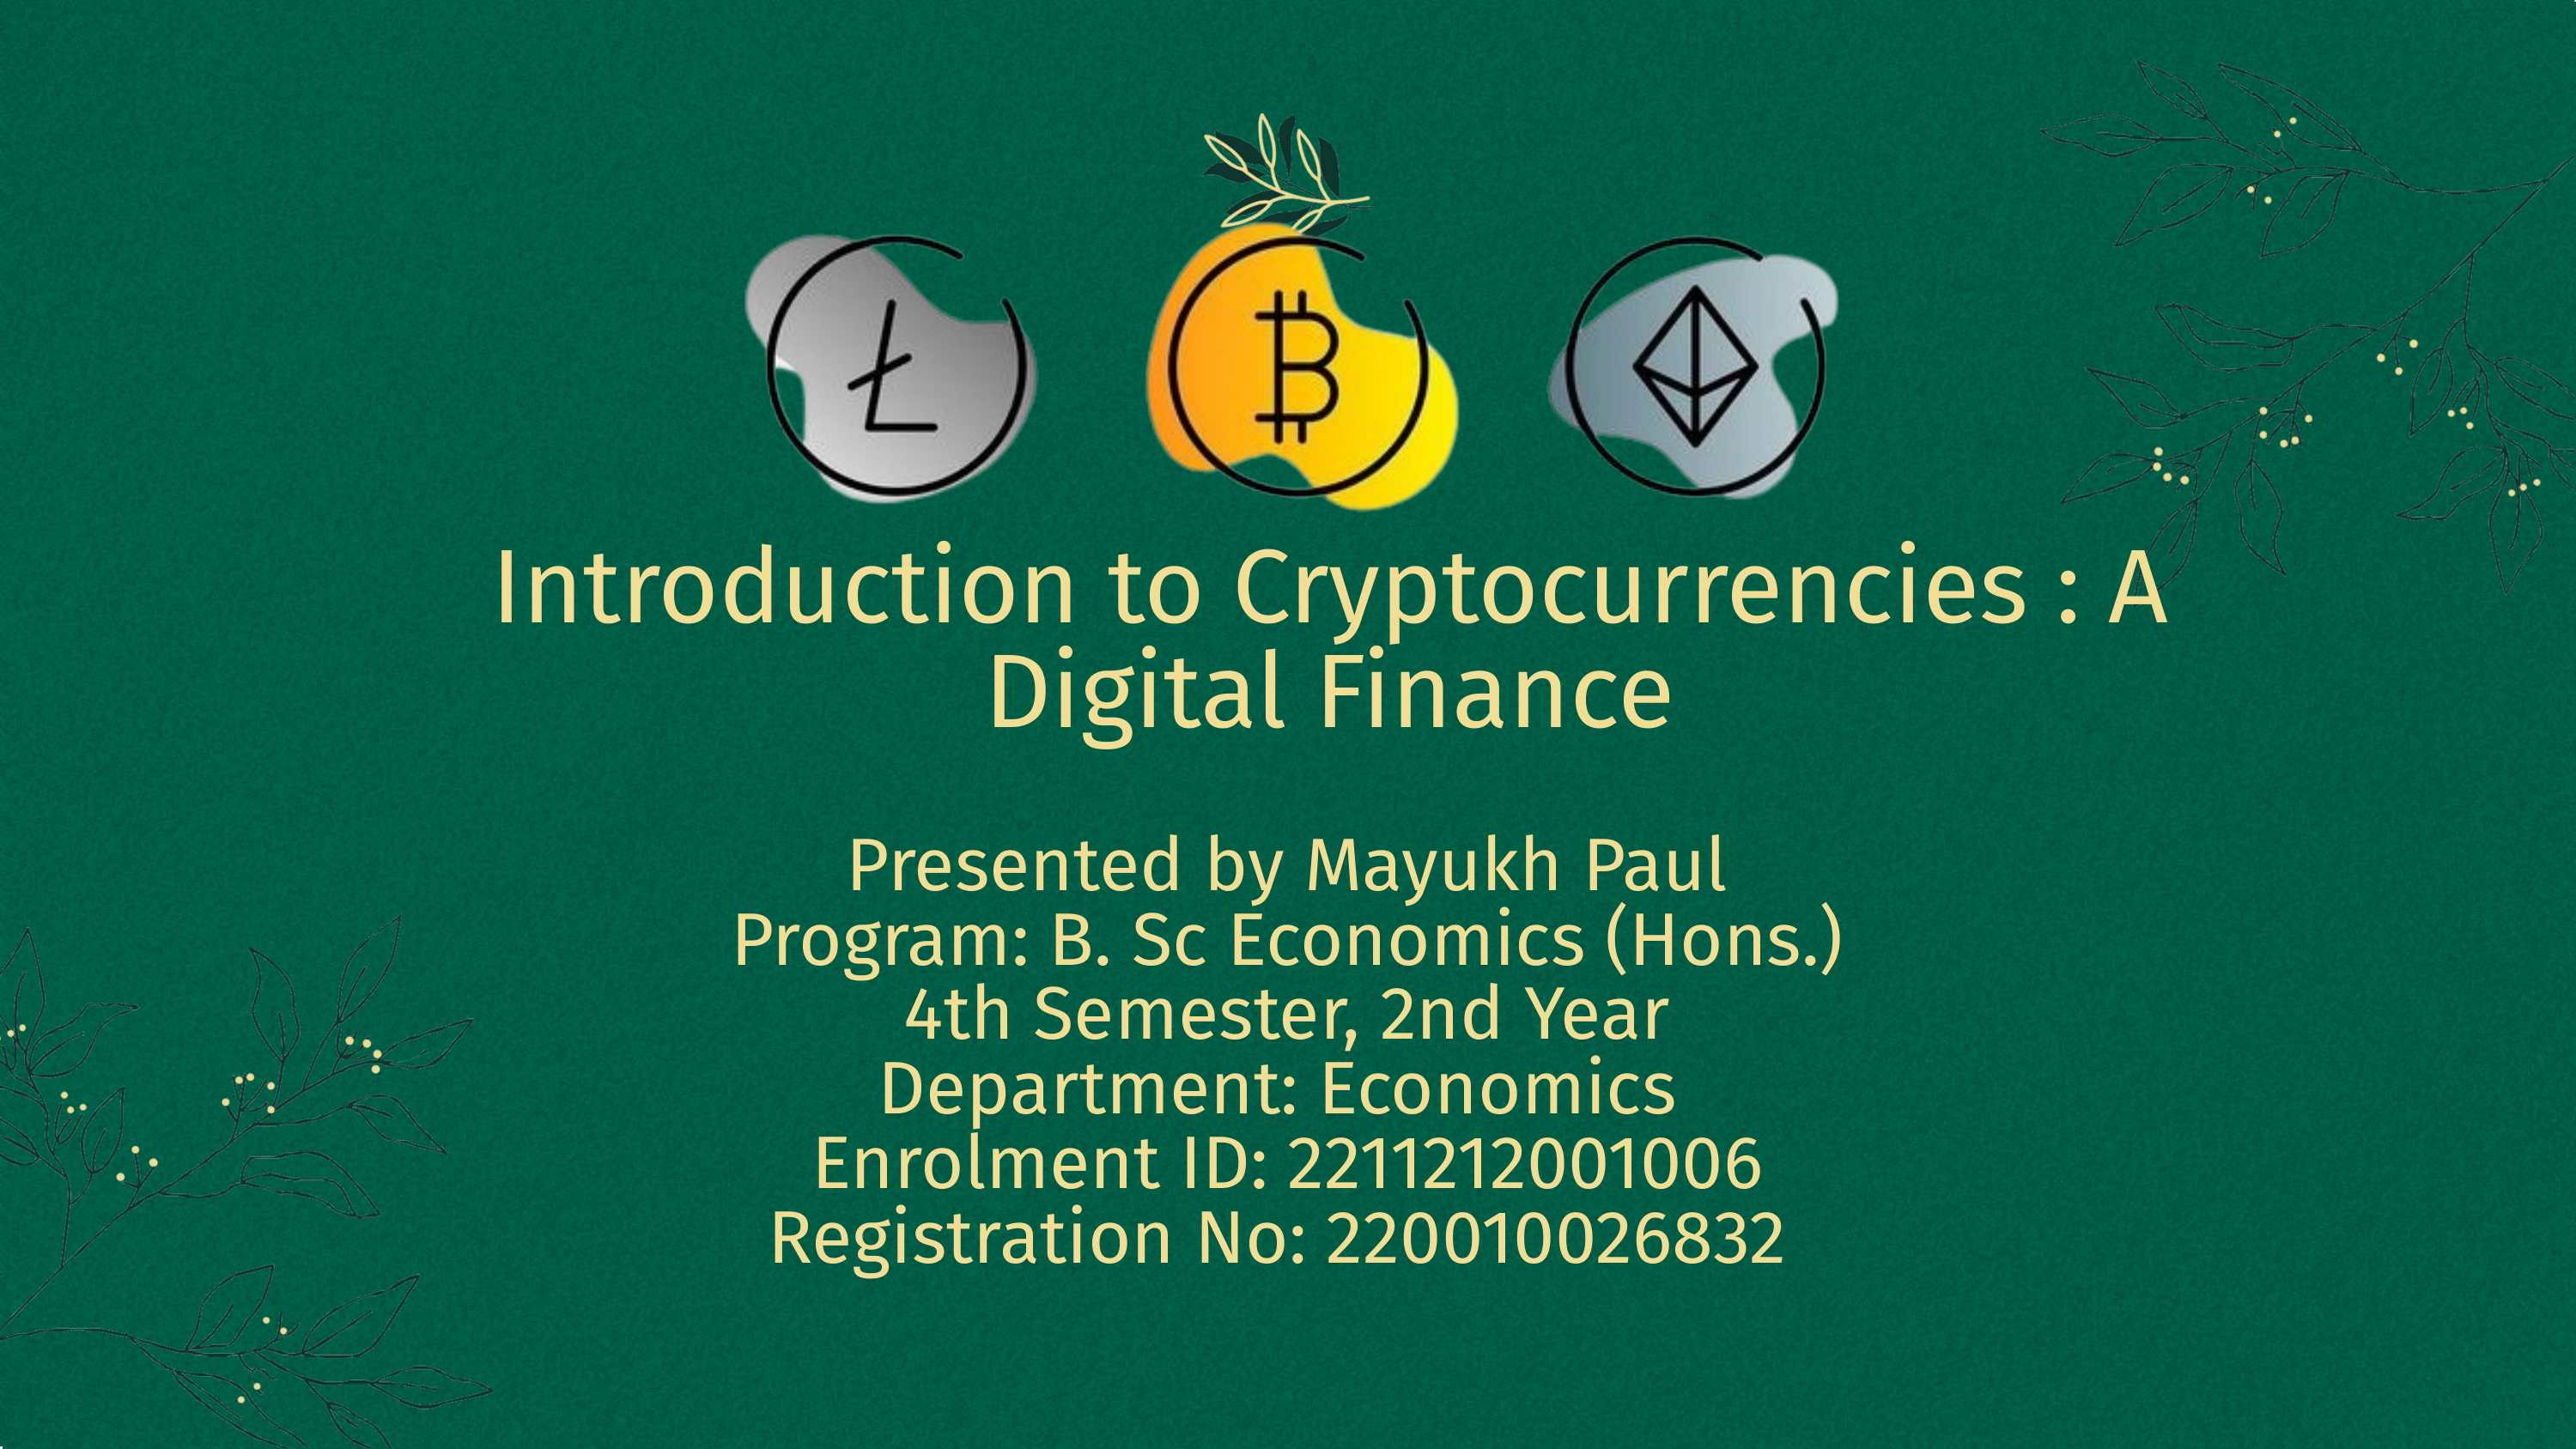

Introduction to Cryptocurrencies : A Digital Finance
Presented by Mayukh Paul
Program: B. Sc Economics (Hons.)
4th Semester, 2nd Year
Department: Economics
Enrolment ID: 2211212001006
Registration No: 220010026832